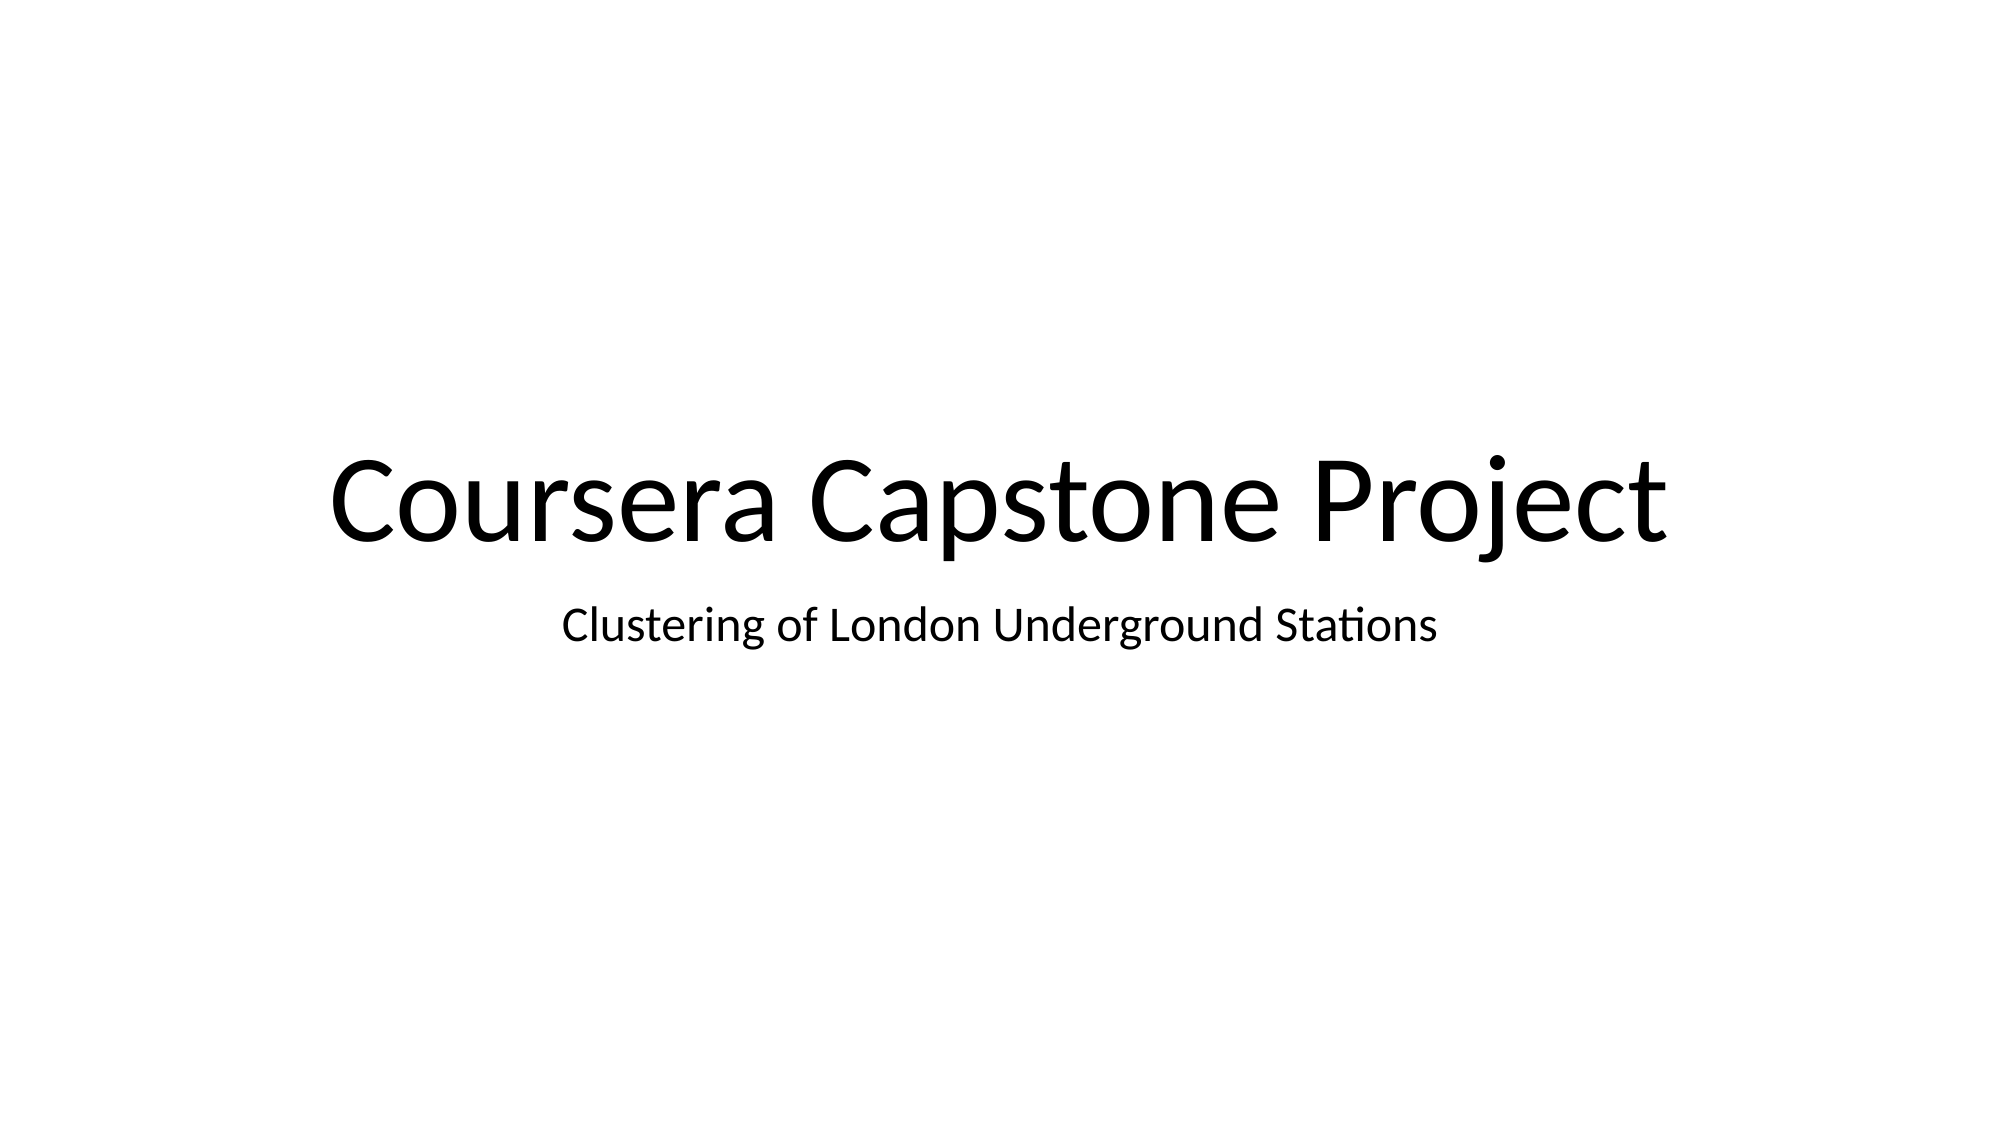

# Coursera Capstone Project
Clustering of London Underground Stations